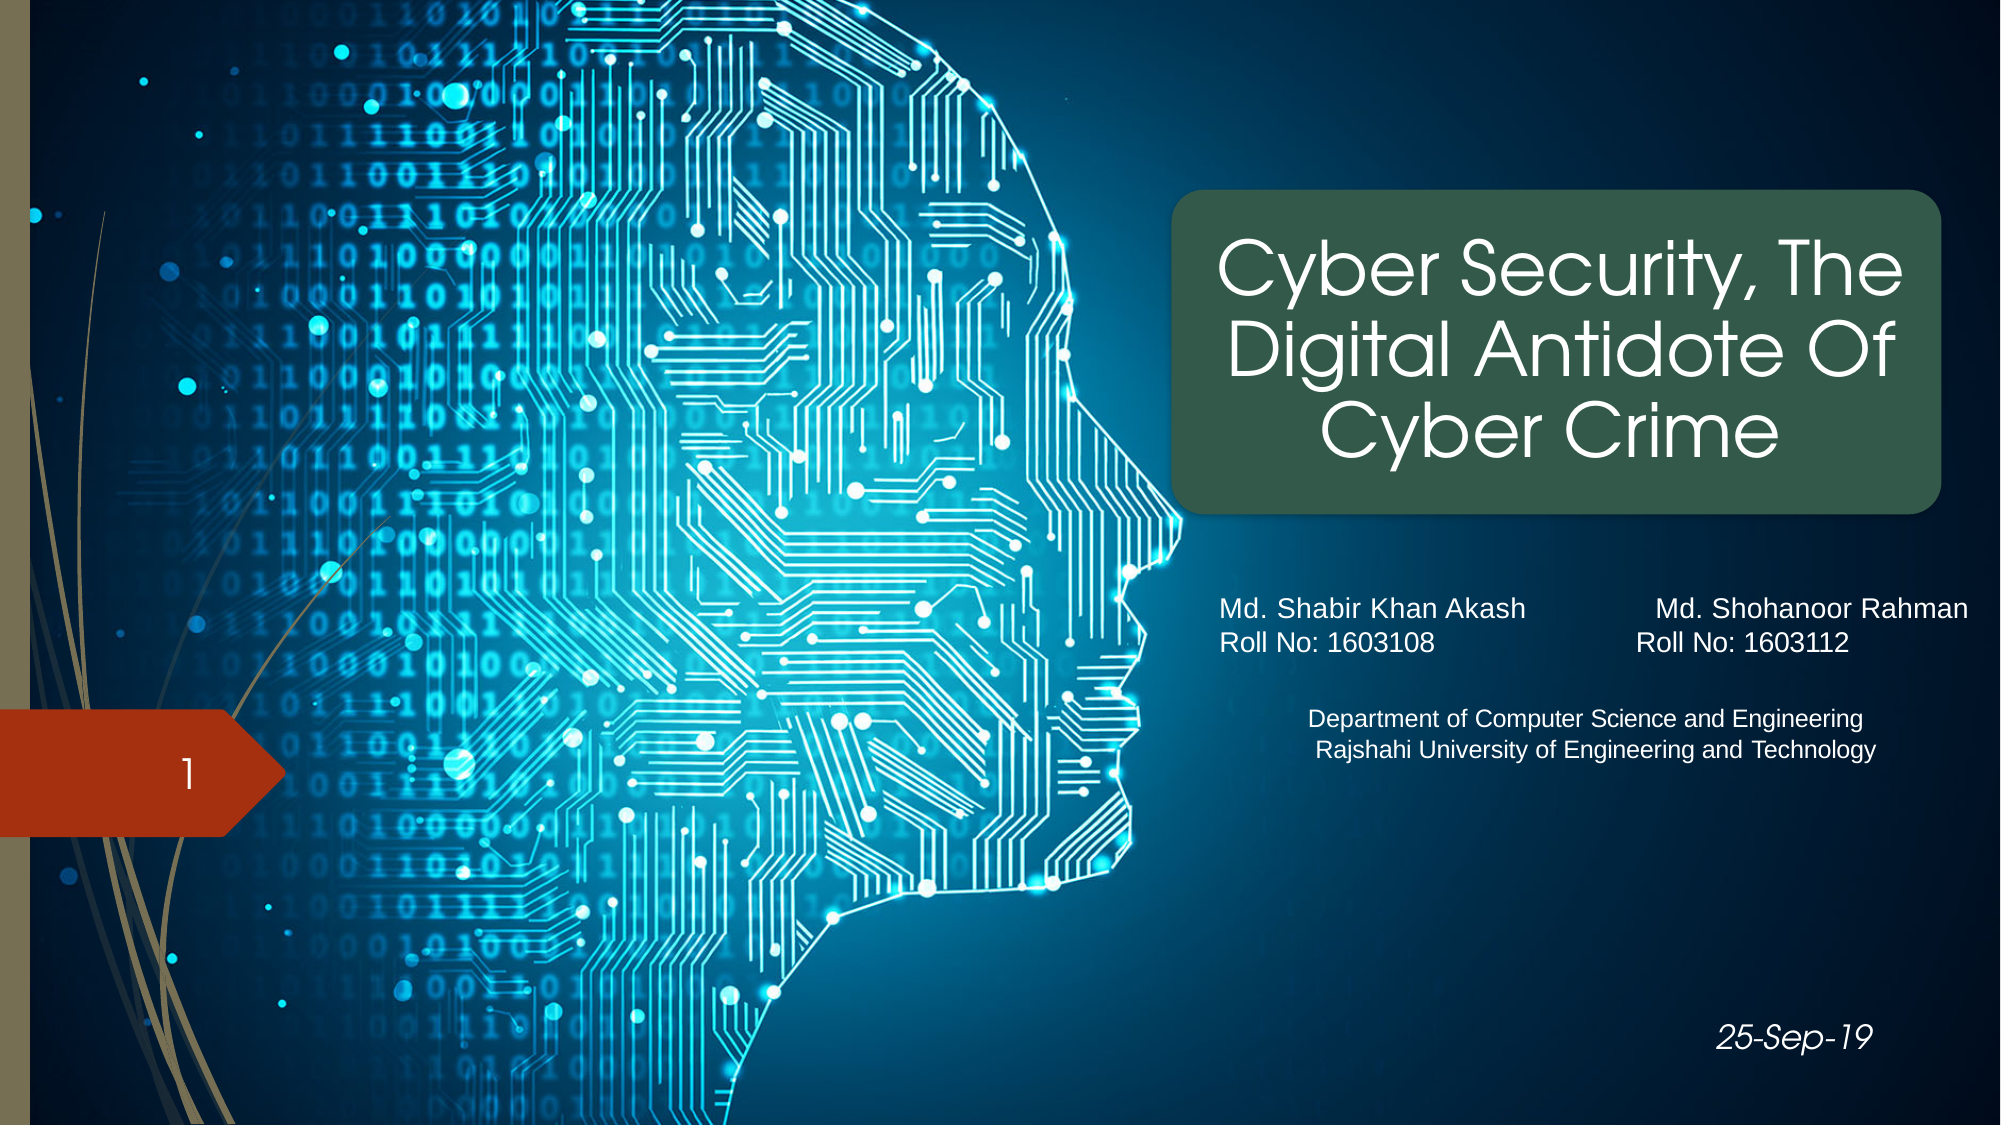

Cyber Security, The Digital Antidote Of Cyber Crime
#

Md. Shabir Khan Akash               Md. Shohanoor Rahman

Roll No: 1603108                          Roll No: 1603112

              Department of Computer Science and Engineering
              Rajshahi University of Engineering and Technology

1
25-Sep-19